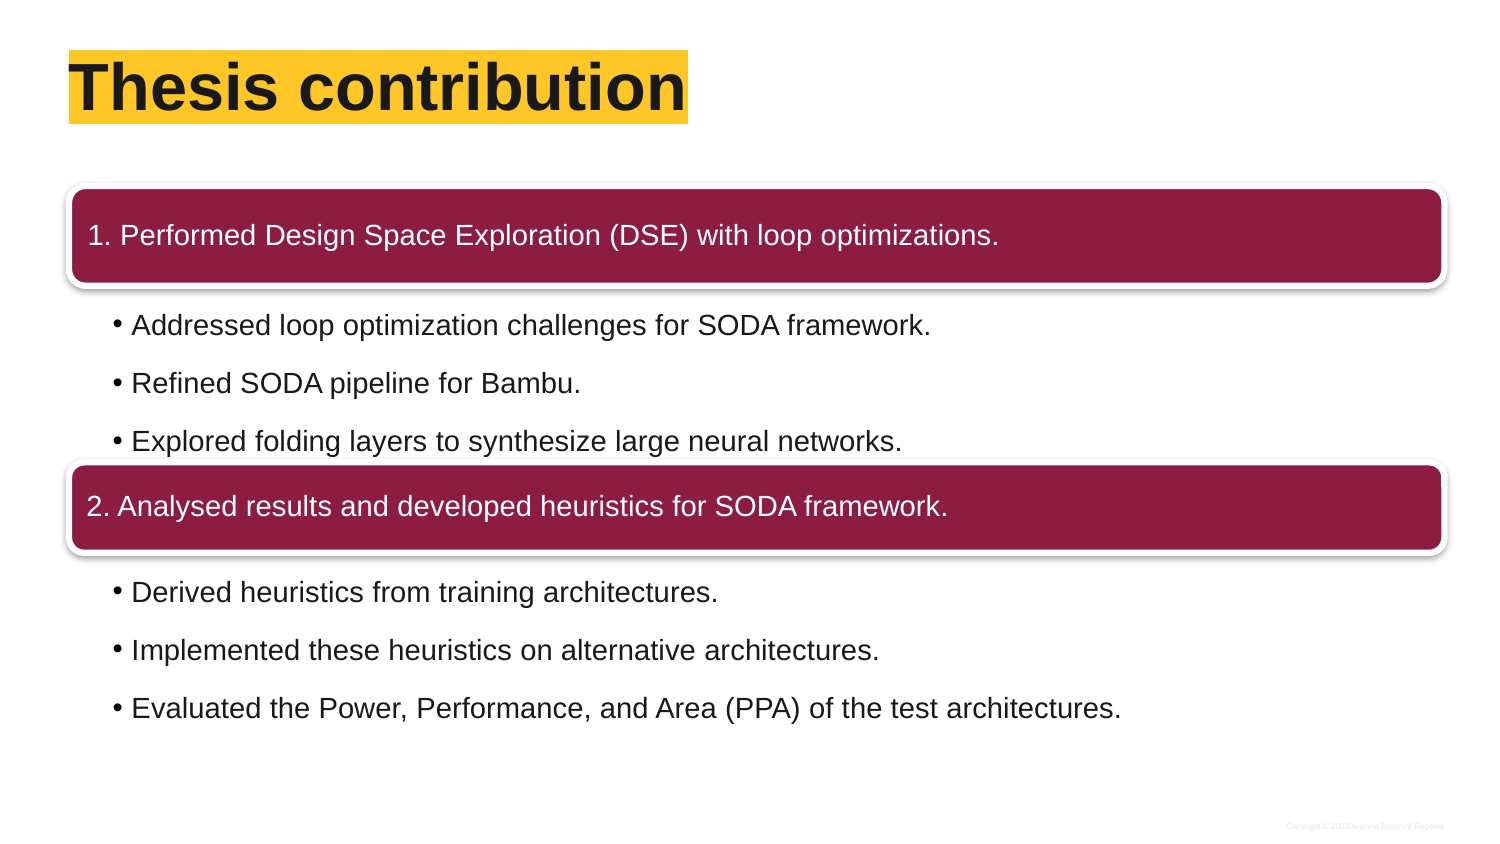

# Thesis contribution
1. Performed Design Space Exploration (DSE) with loop optimizations.
Addressed loop optimization challenges for SODA framework.
Refined SODA pipeline for Bambu.
Explored folding layers to synthesize large neural networks.
2. Analysed results and developed heuristics for SODA framework.
Derived heuristics from training architectures.
Implemented these heuristics on alternative architectures.
Evaluated the Power, Performance, and Area (PPA) of the test architectures.